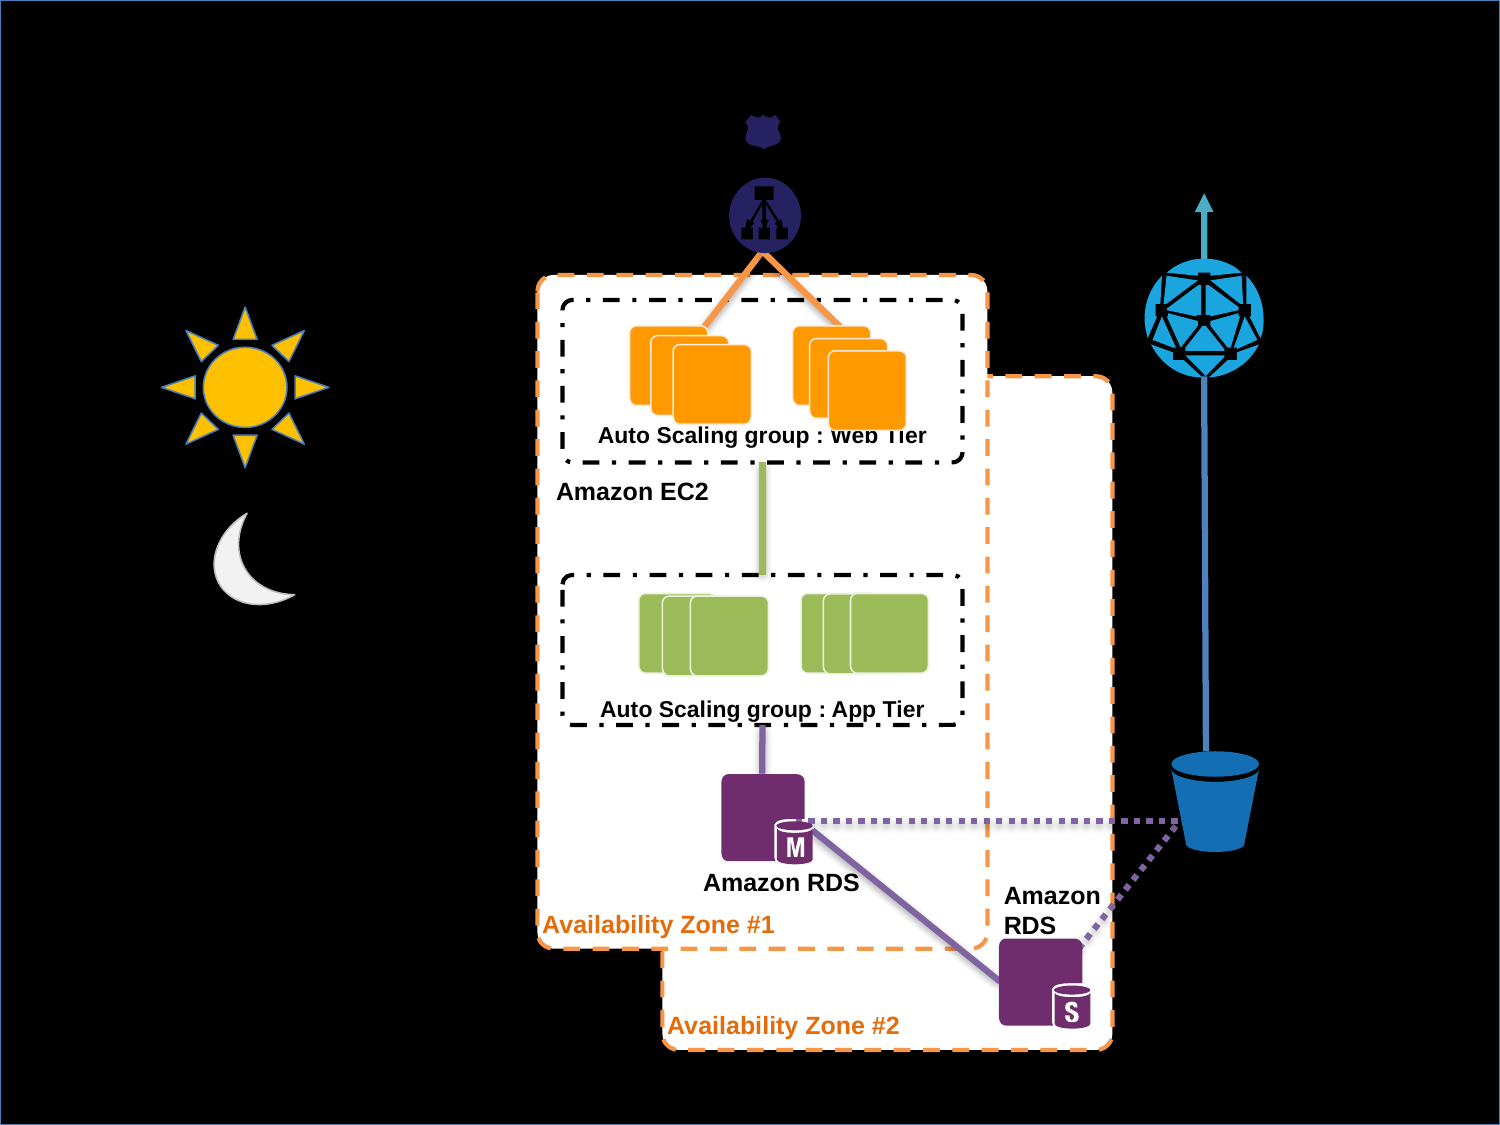

www.MyWebSite.com
(dynamic data)
Amazon Route 53
(DNS)
media.MyWebSite.com
(static data)

Elastic Load
Balancer

Availability Zone #1

Auto Scaling group : Web Tier

Availability Zone #2
Amazon
CloudFront
Amazon EC2

Auto Scaling group : App Tier

Amazon RDS
Amazon S3
Amazon
RDS